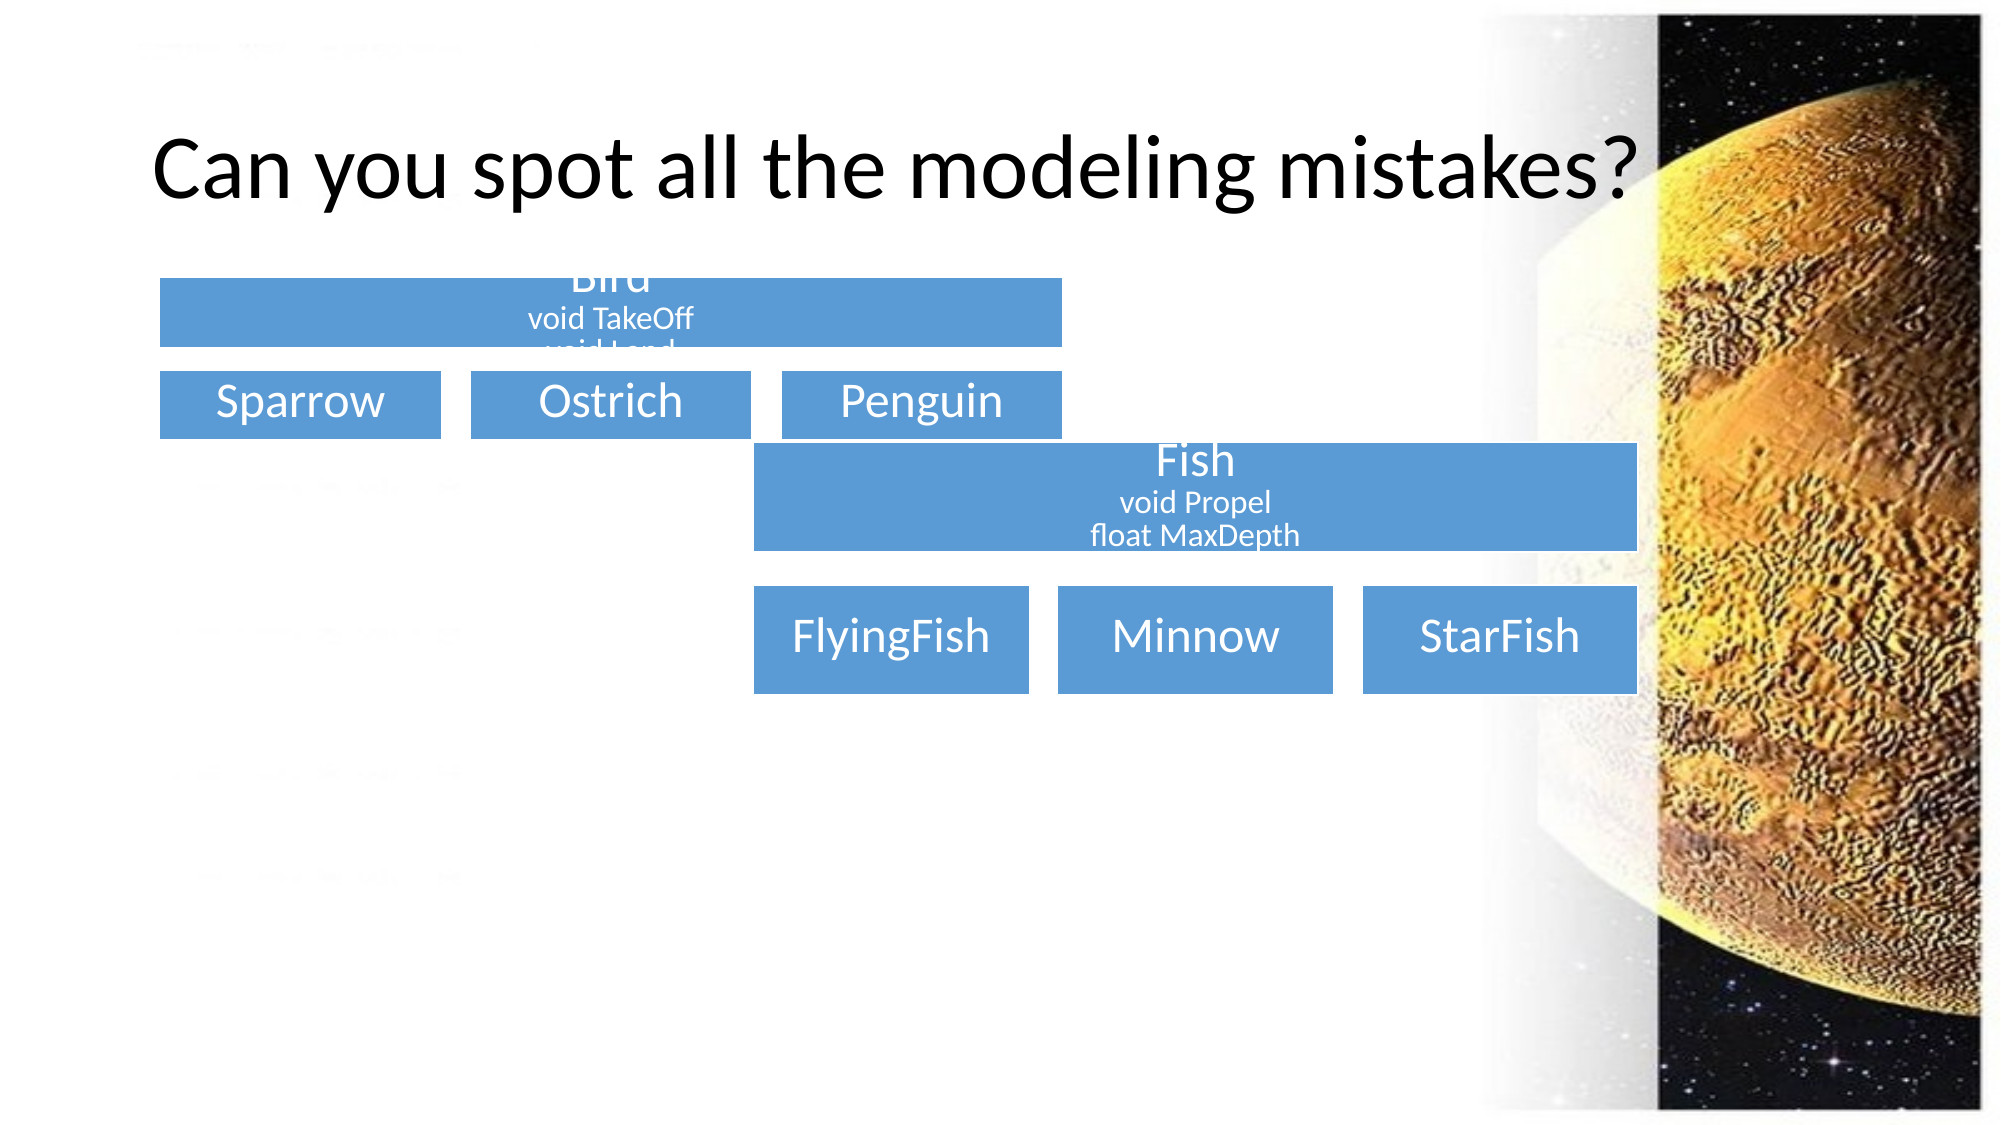

# Can you spot all the modeling mistakes?
Bird
void TakeOff
void Land
Sparrow
Ostrich
Penguin
Fish
void Propel
float MaxDepth
FlyingFish
Minnow
StarFish